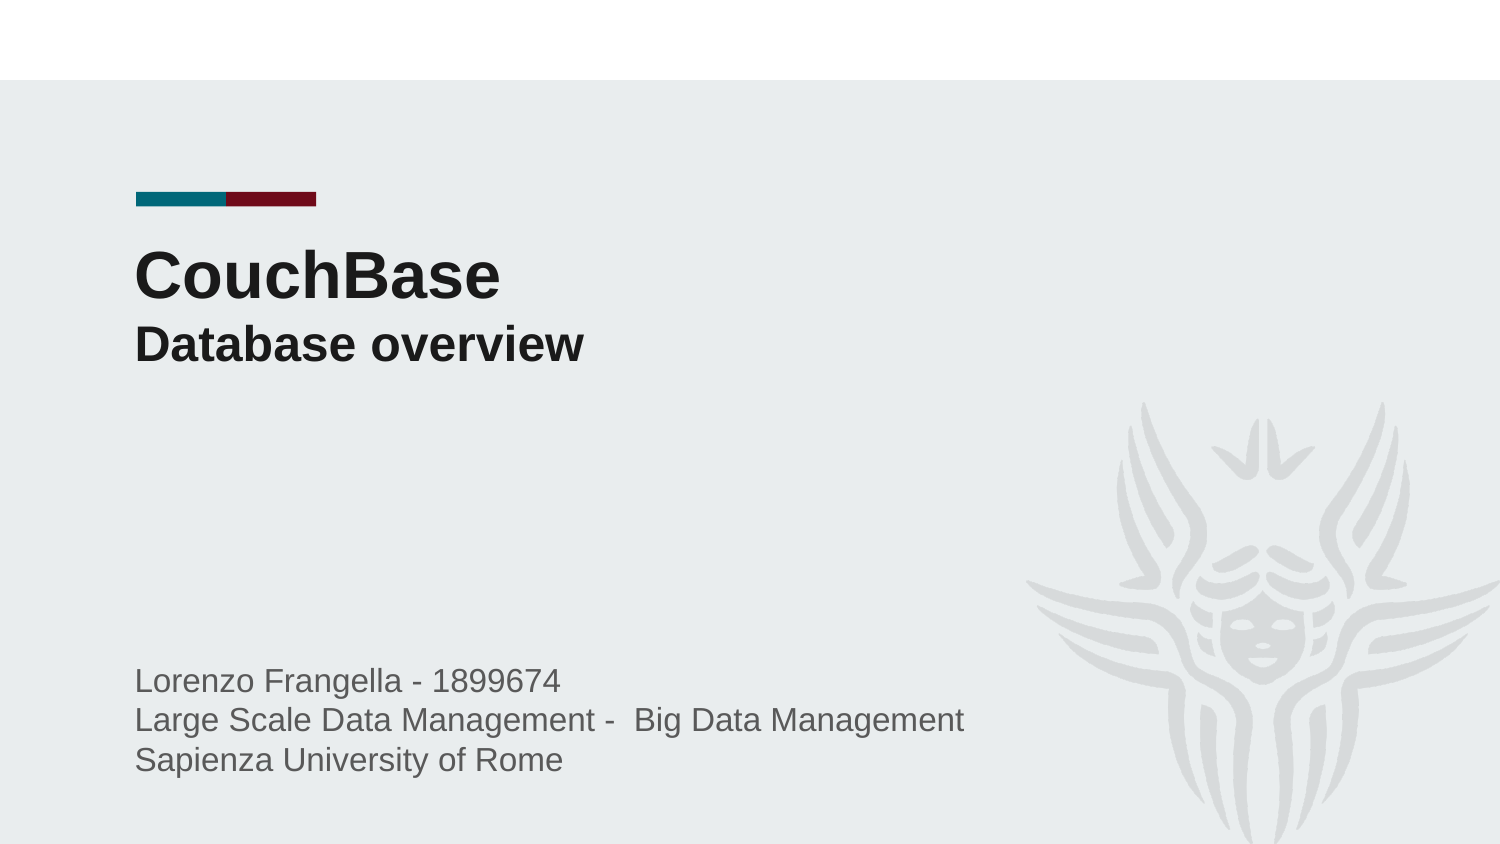

# CouchBase Database overview
Lorenzo Frangella - 1899674
Large Scale Data Management -  Big Data Management
Sapienza University of Rome